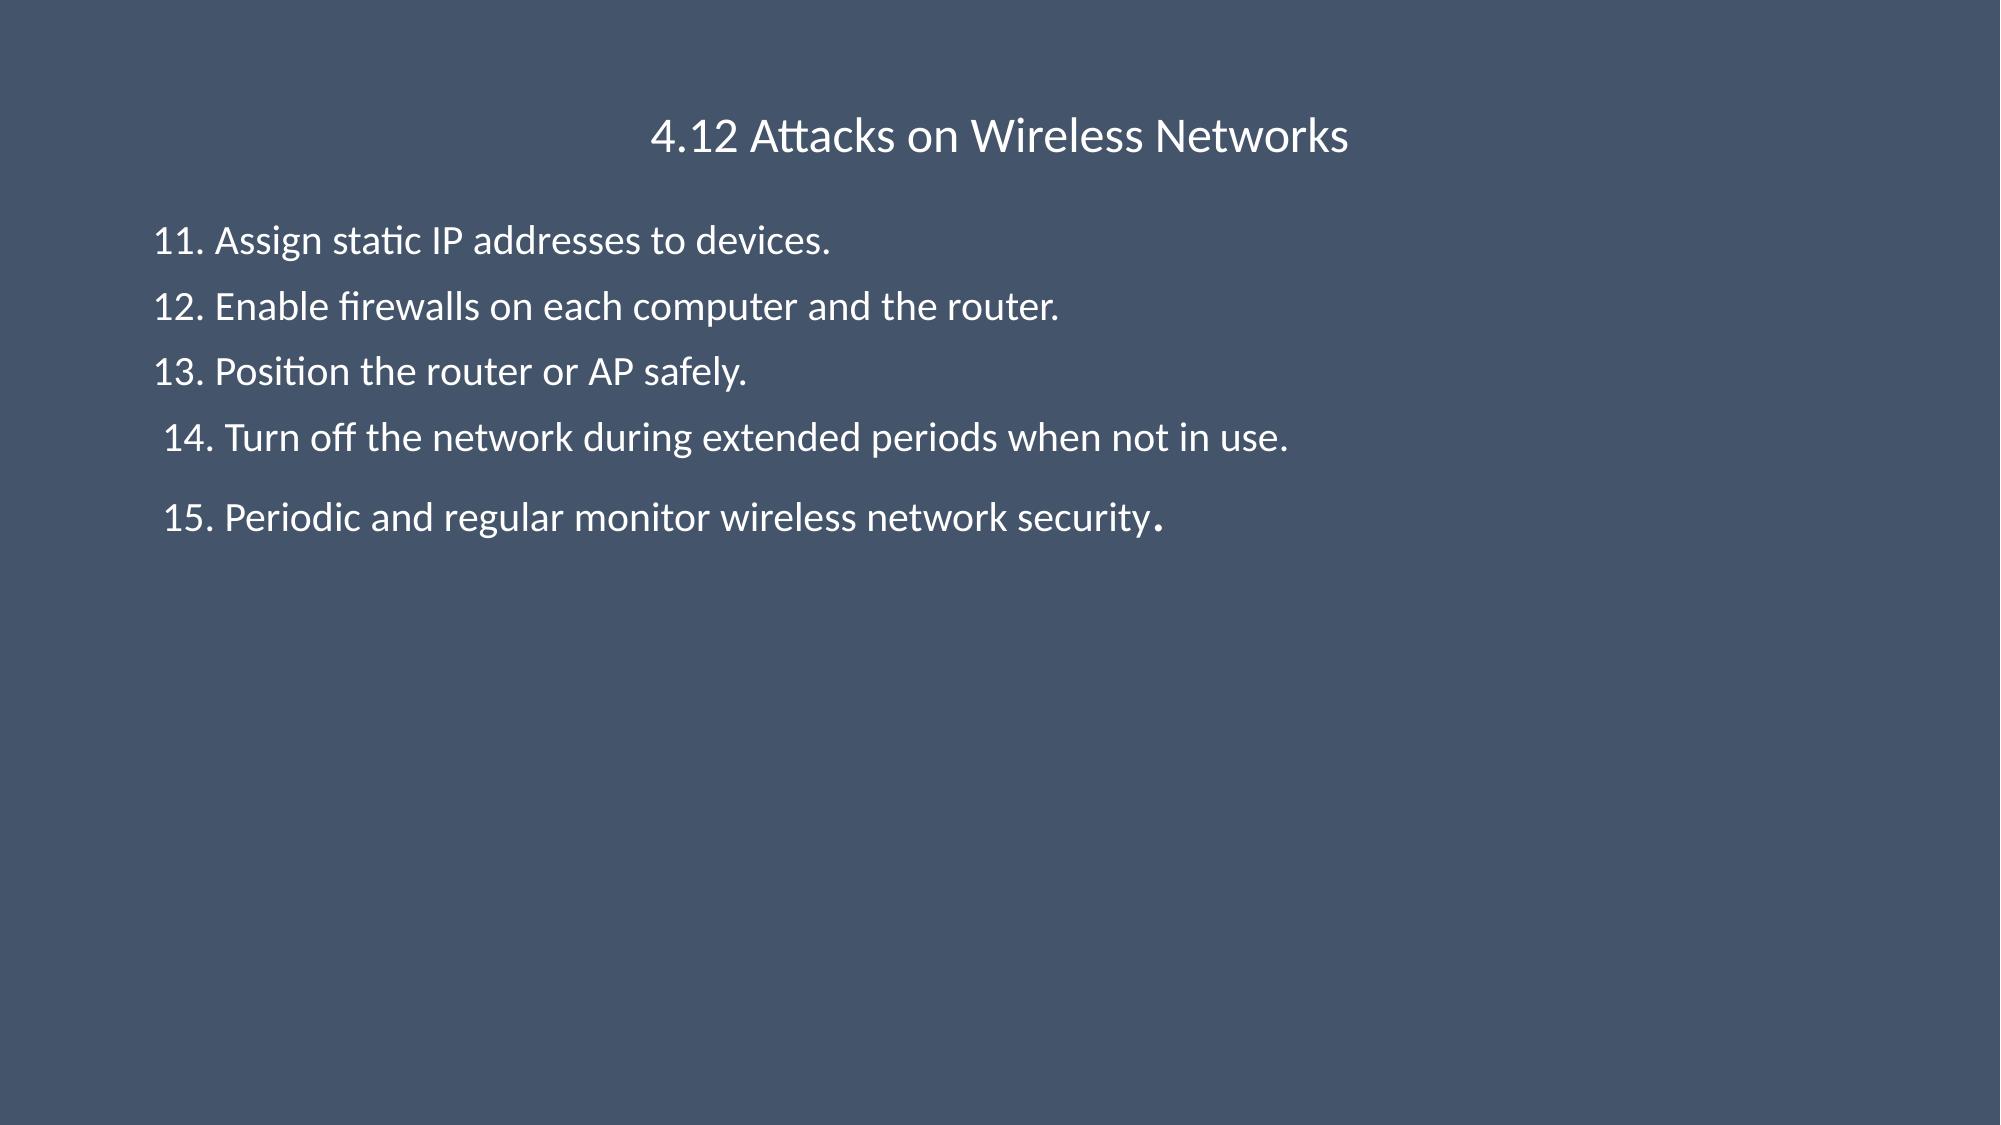

# 4.12 Attacks on Wireless Networks
11. Assign static IP addresses to devices.
12. Enable firewalls on each computer and the router.
13. Position the router or AP safely.
 14. Turn off the network during extended periods when not in use.
 15. Periodic and regular monitor wireless network security.